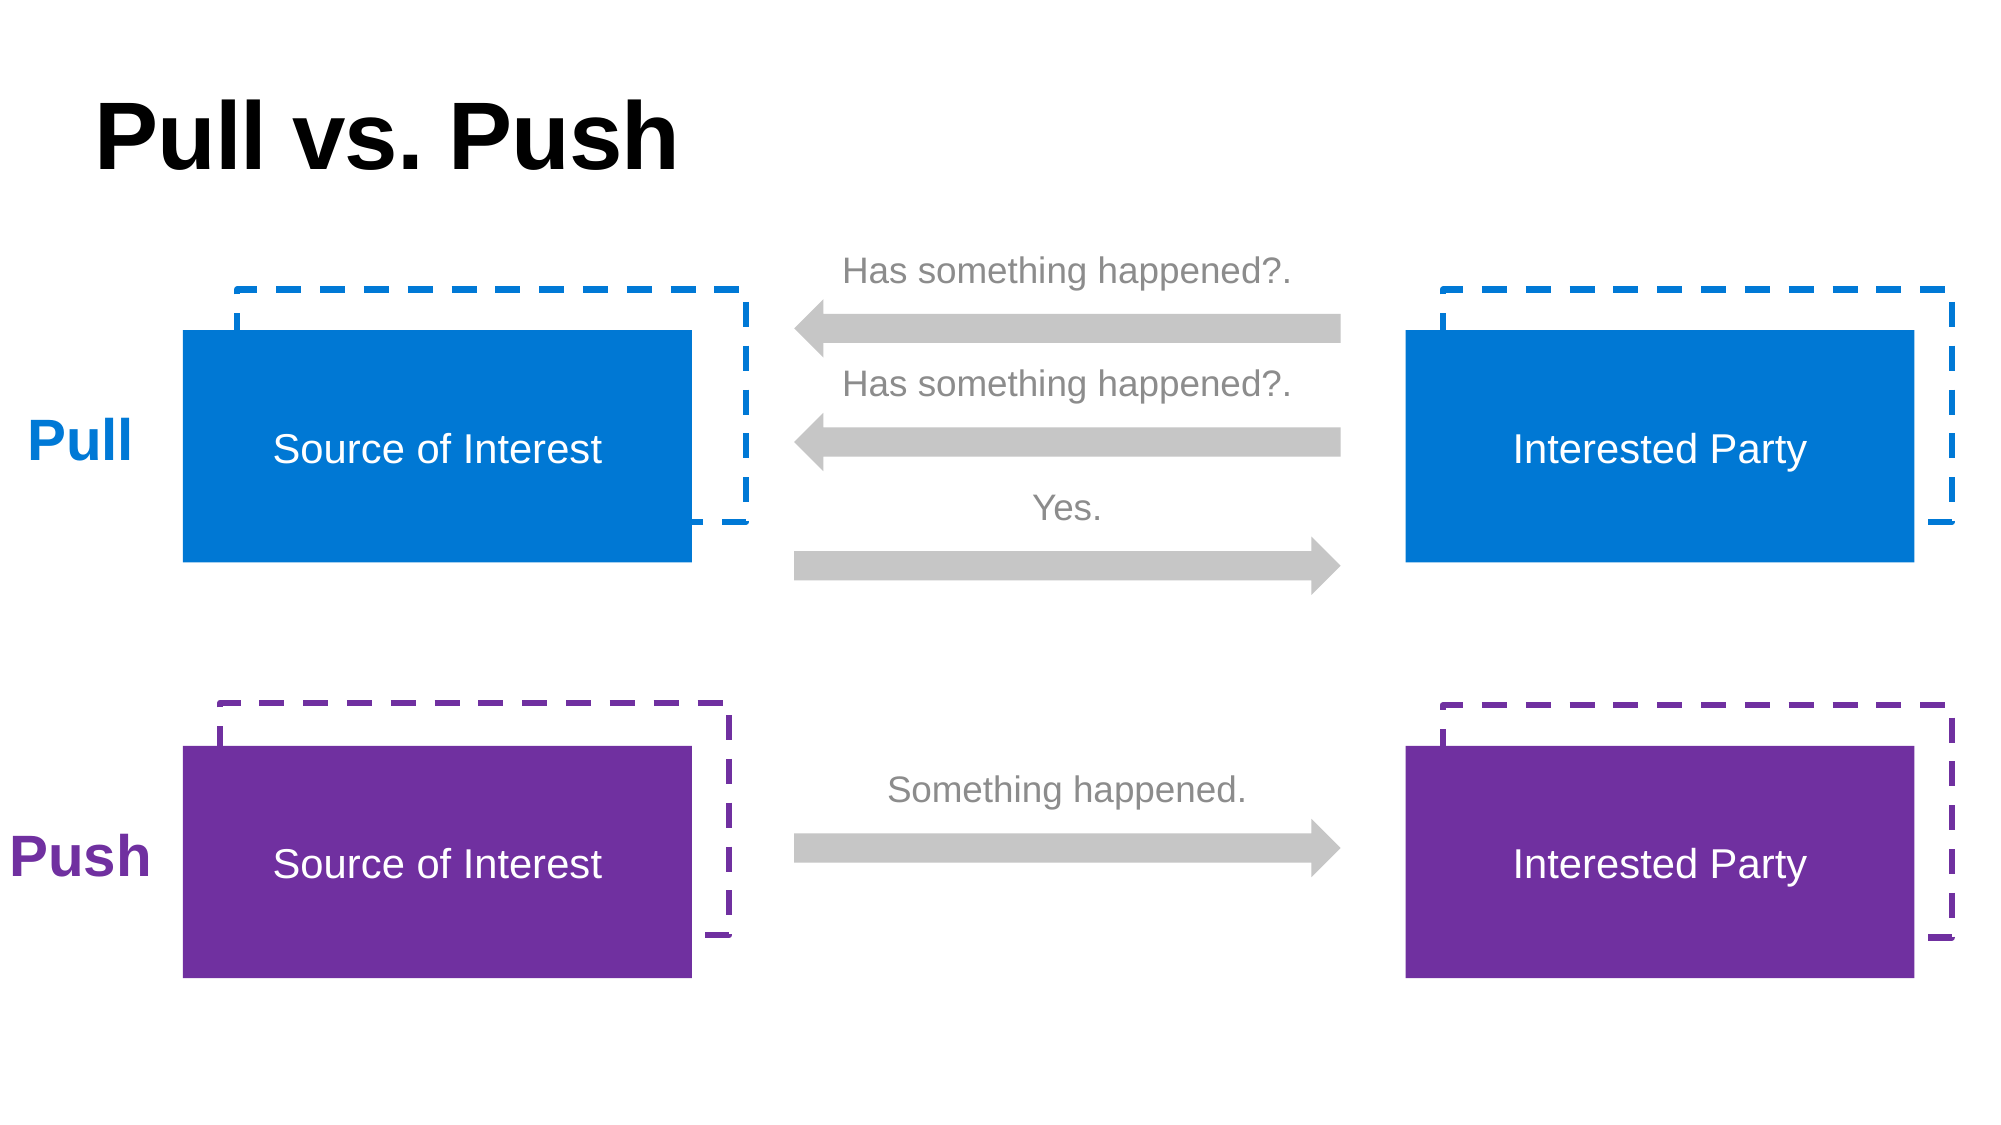

# Pull vs. Push
Has something happened?.
Interested Party
Interested Party

Source of Interest
Interested Party
Has something happened?.
Pull

Yes.

Interested Party
Interested Party
Source of Interest
Interested Party
Something happened.
Push